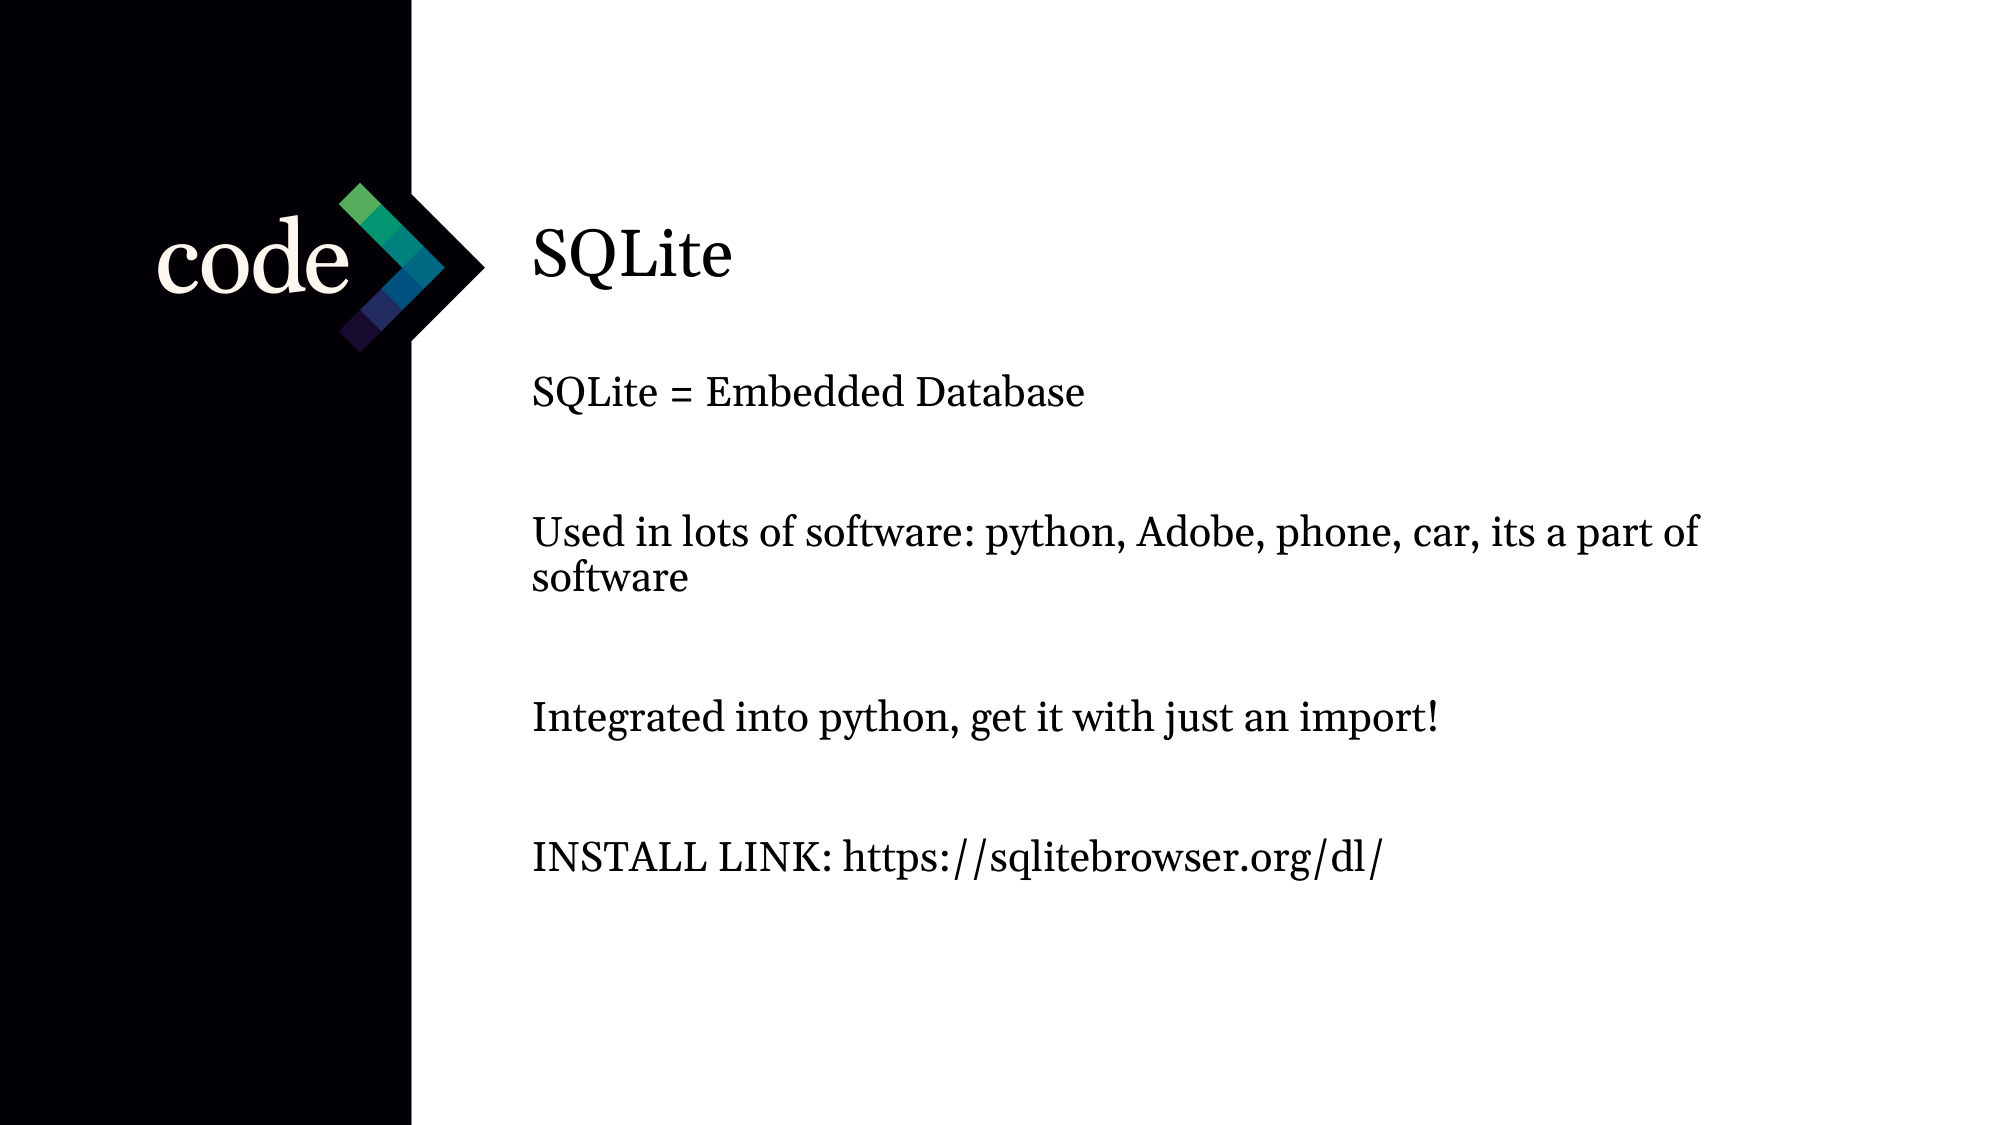

SQLite
SQLite = Embedded Database

Used in lots of software: python, Adobe, phone, car, its a part of software

Integrated into python, get it with just an import!

INSTALL LINK: https://sqlitebrowser.org/dl/